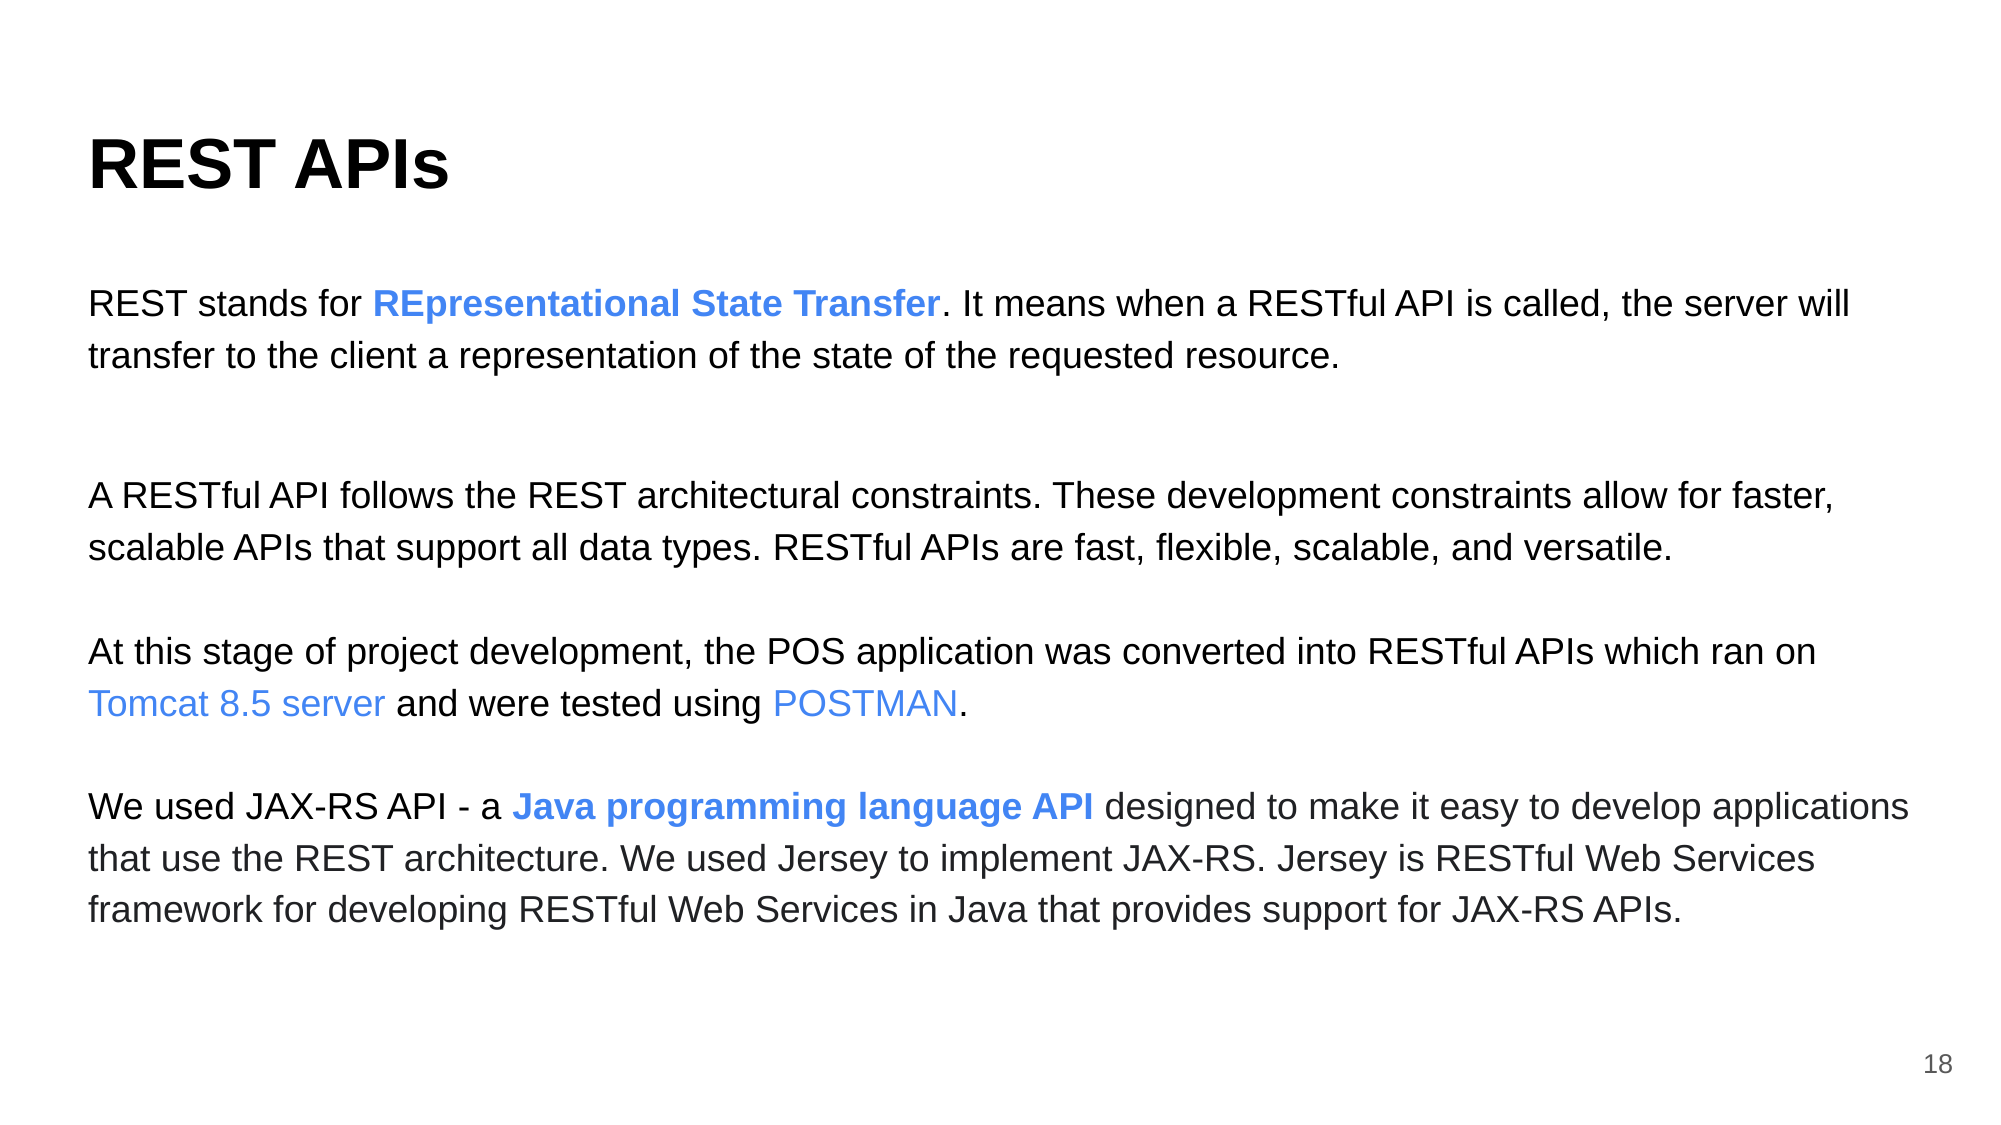

# REST APIs
REST stands for REpresentational State Transfer. It means when a RESTful API is called, the server will transfer to the client a representation of the state of the requested resource.

A RESTful API follows the REST architectural constraints. These development constraints allow for faster, scalable APIs that support all data types. RESTful APIs are fast, flexible, scalable, and versatile.

At this stage of project development, the POS application was converted into RESTful APIs which ran on Tomcat 8.5 server and were tested using POSTMAN.

We used JAX-RS API - a Java programming language API designed to make it easy to develop applications that use the REST architecture. We used Jersey to implement JAX-RS. Jersey is RESTful Web Services framework for developing RESTful Web Services in Java that provides support for JAX-RS APIs.
18